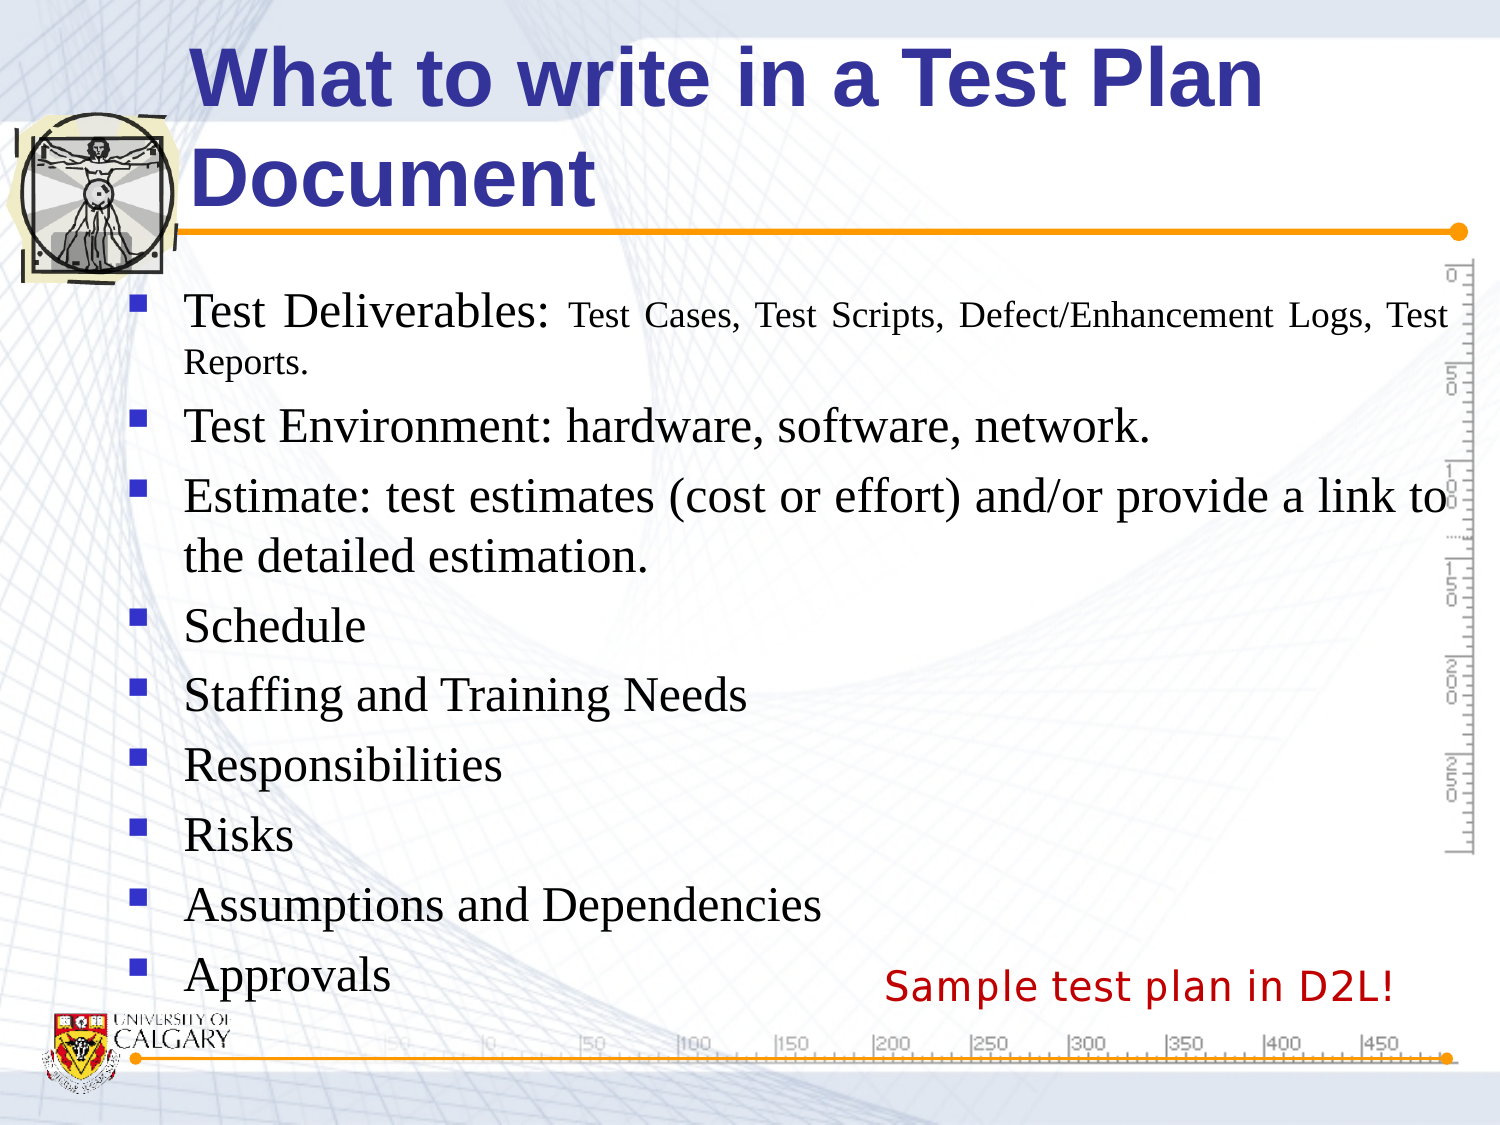

# What to write in a Test Plan Document
Test Deliverables: Test Cases, Test Scripts, Defect/Enhancement Logs, Test Reports.
Test Environment: hardware, software, network.
Estimate: test estimates (cost or effort) and/or provide a link to the detailed estimation.
Schedule
Staffing and Training Needs
Responsibilities
Risks
Assumptions and Dependencies
Approvals
Sample test plan in D2L!